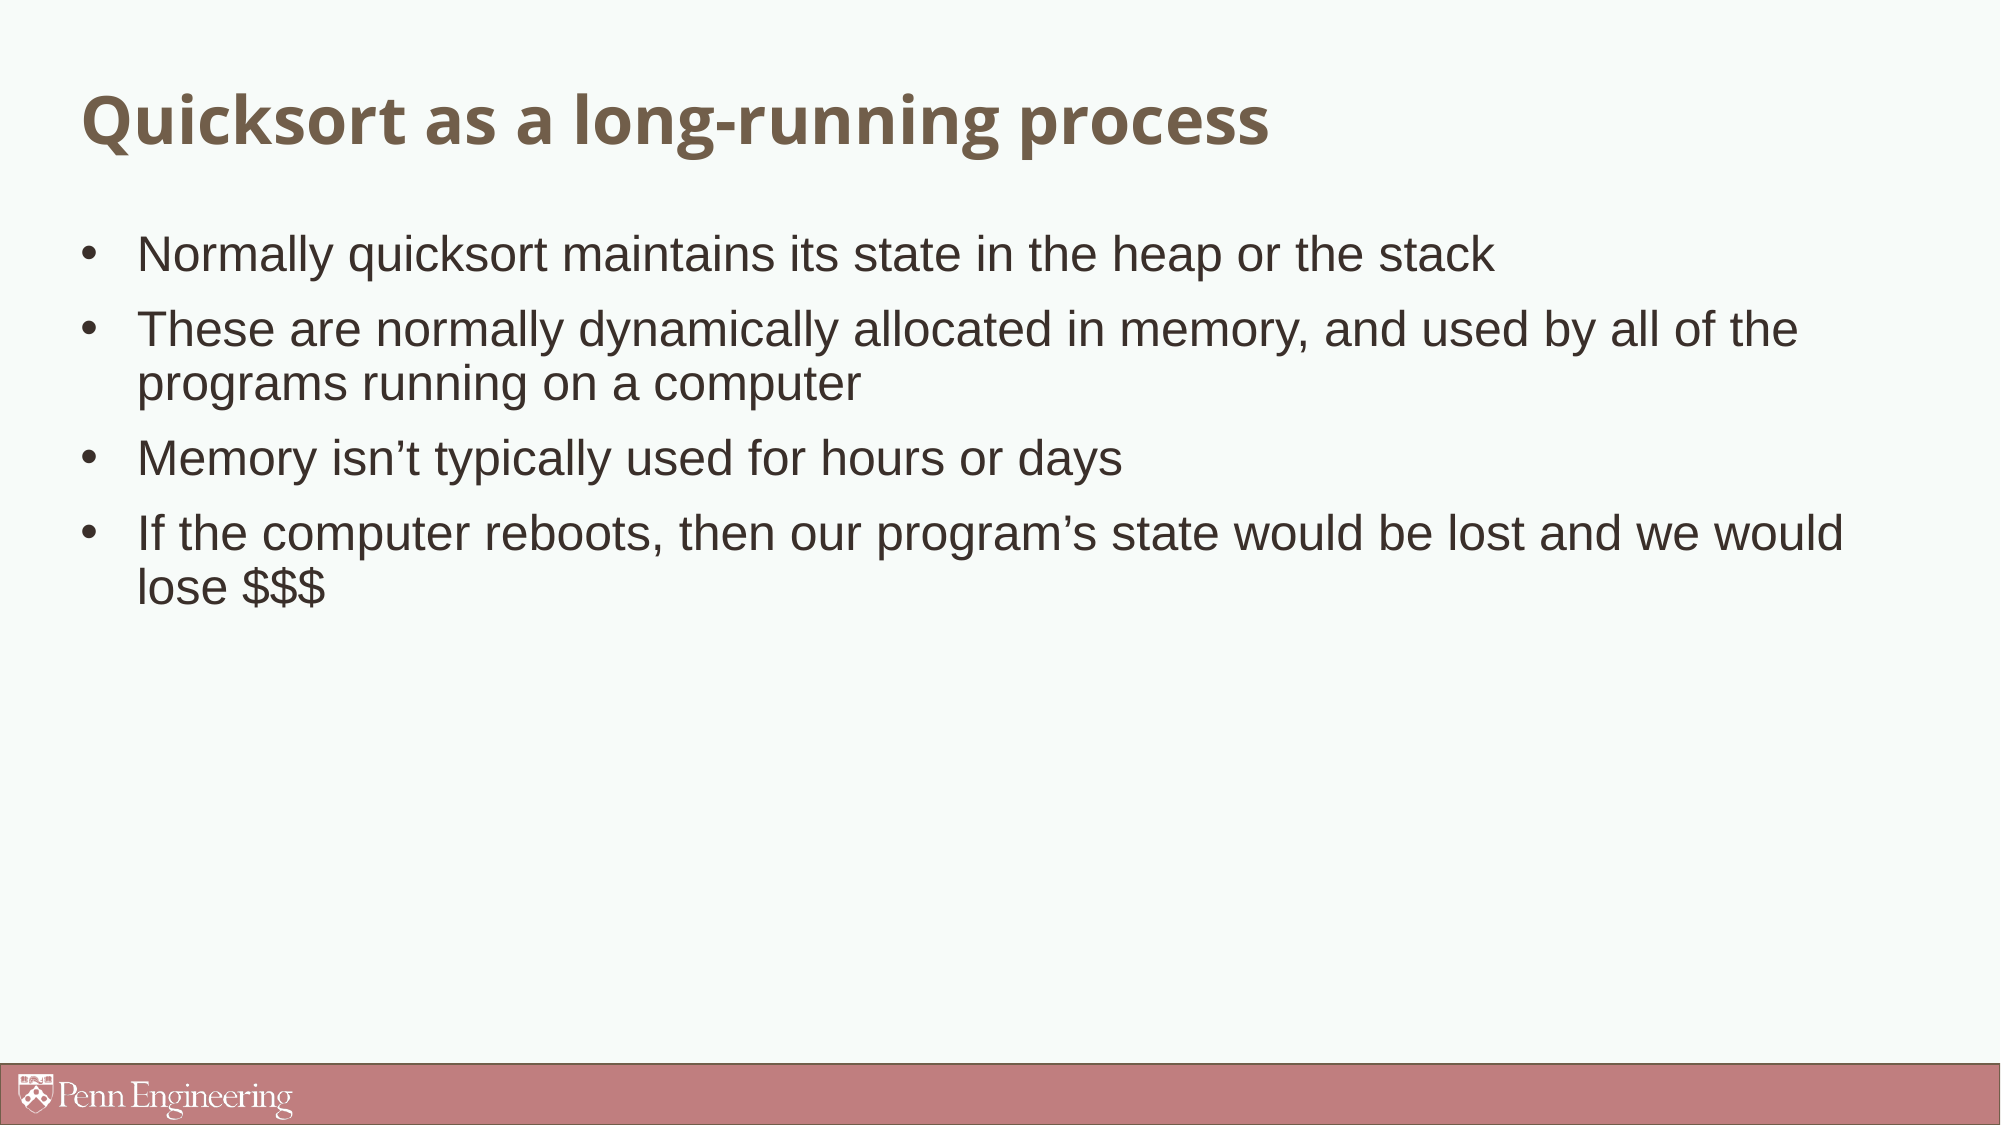

# Quicksort as a long-running process
Normally quicksort maintains its state in the heap or the stack
These are normally dynamically allocated in memory, and used by all of the programs running on a computer
Memory isn’t typically used for hours or days
If the computer reboots, then our program’s state would be lost and we would lose $$$